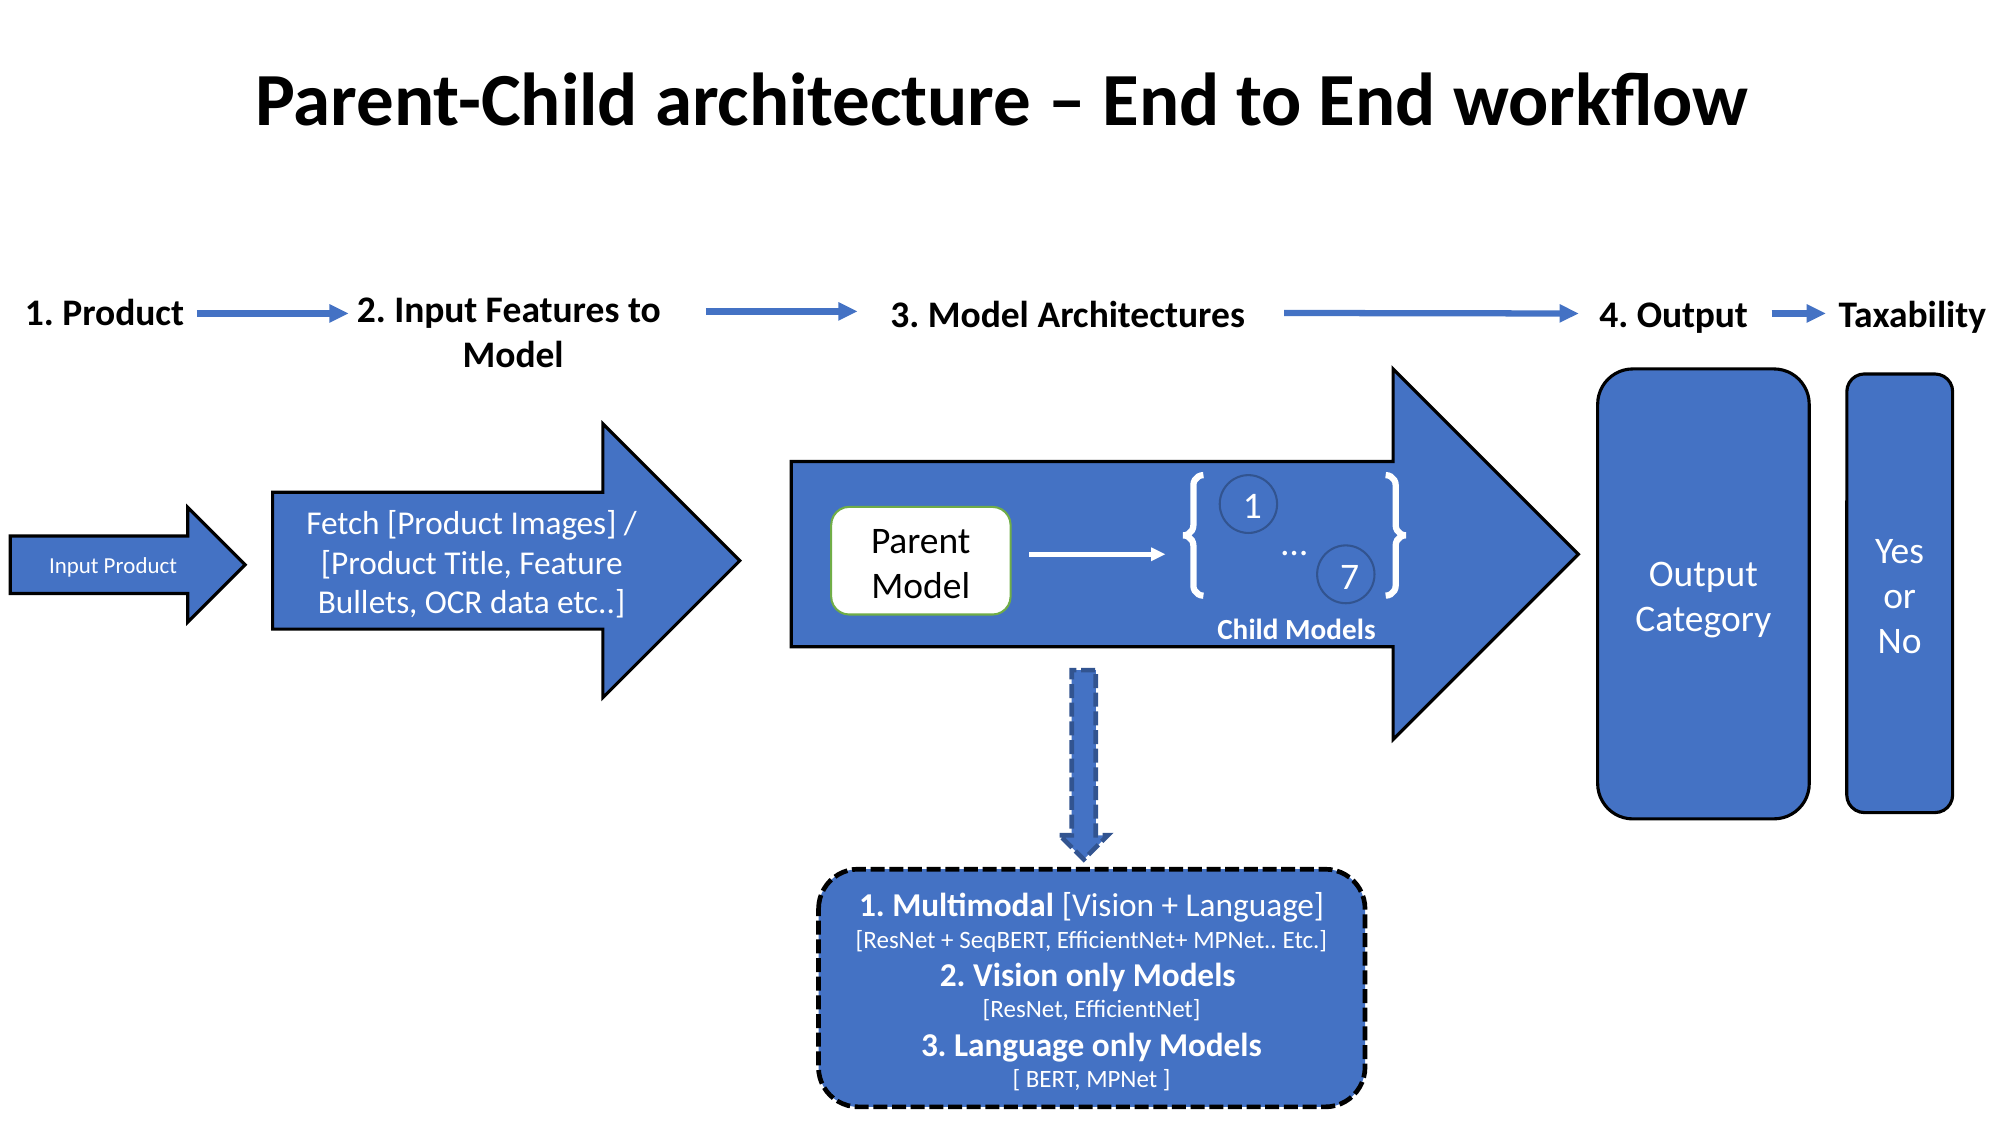

Parent-Child architecture – End to End workflow
2. Input Features to
Model
1. Product
3. Model Architectures
4. Output
Taxability

Output Category
Yes or No
Fetch [Product Images] / [Product Title, Feature Bullets, OCR data etc..]
…
1
Parent Model
Input Product
7
Child Models

1. Multimodal [Vision + Language] [ResNet + SeqBERT, EfficientNet+ MPNet.. Etc.]
2. Vision only Models
[ResNet, EfficientNet]
3. Language only Models
[ BERT, MPNet ]